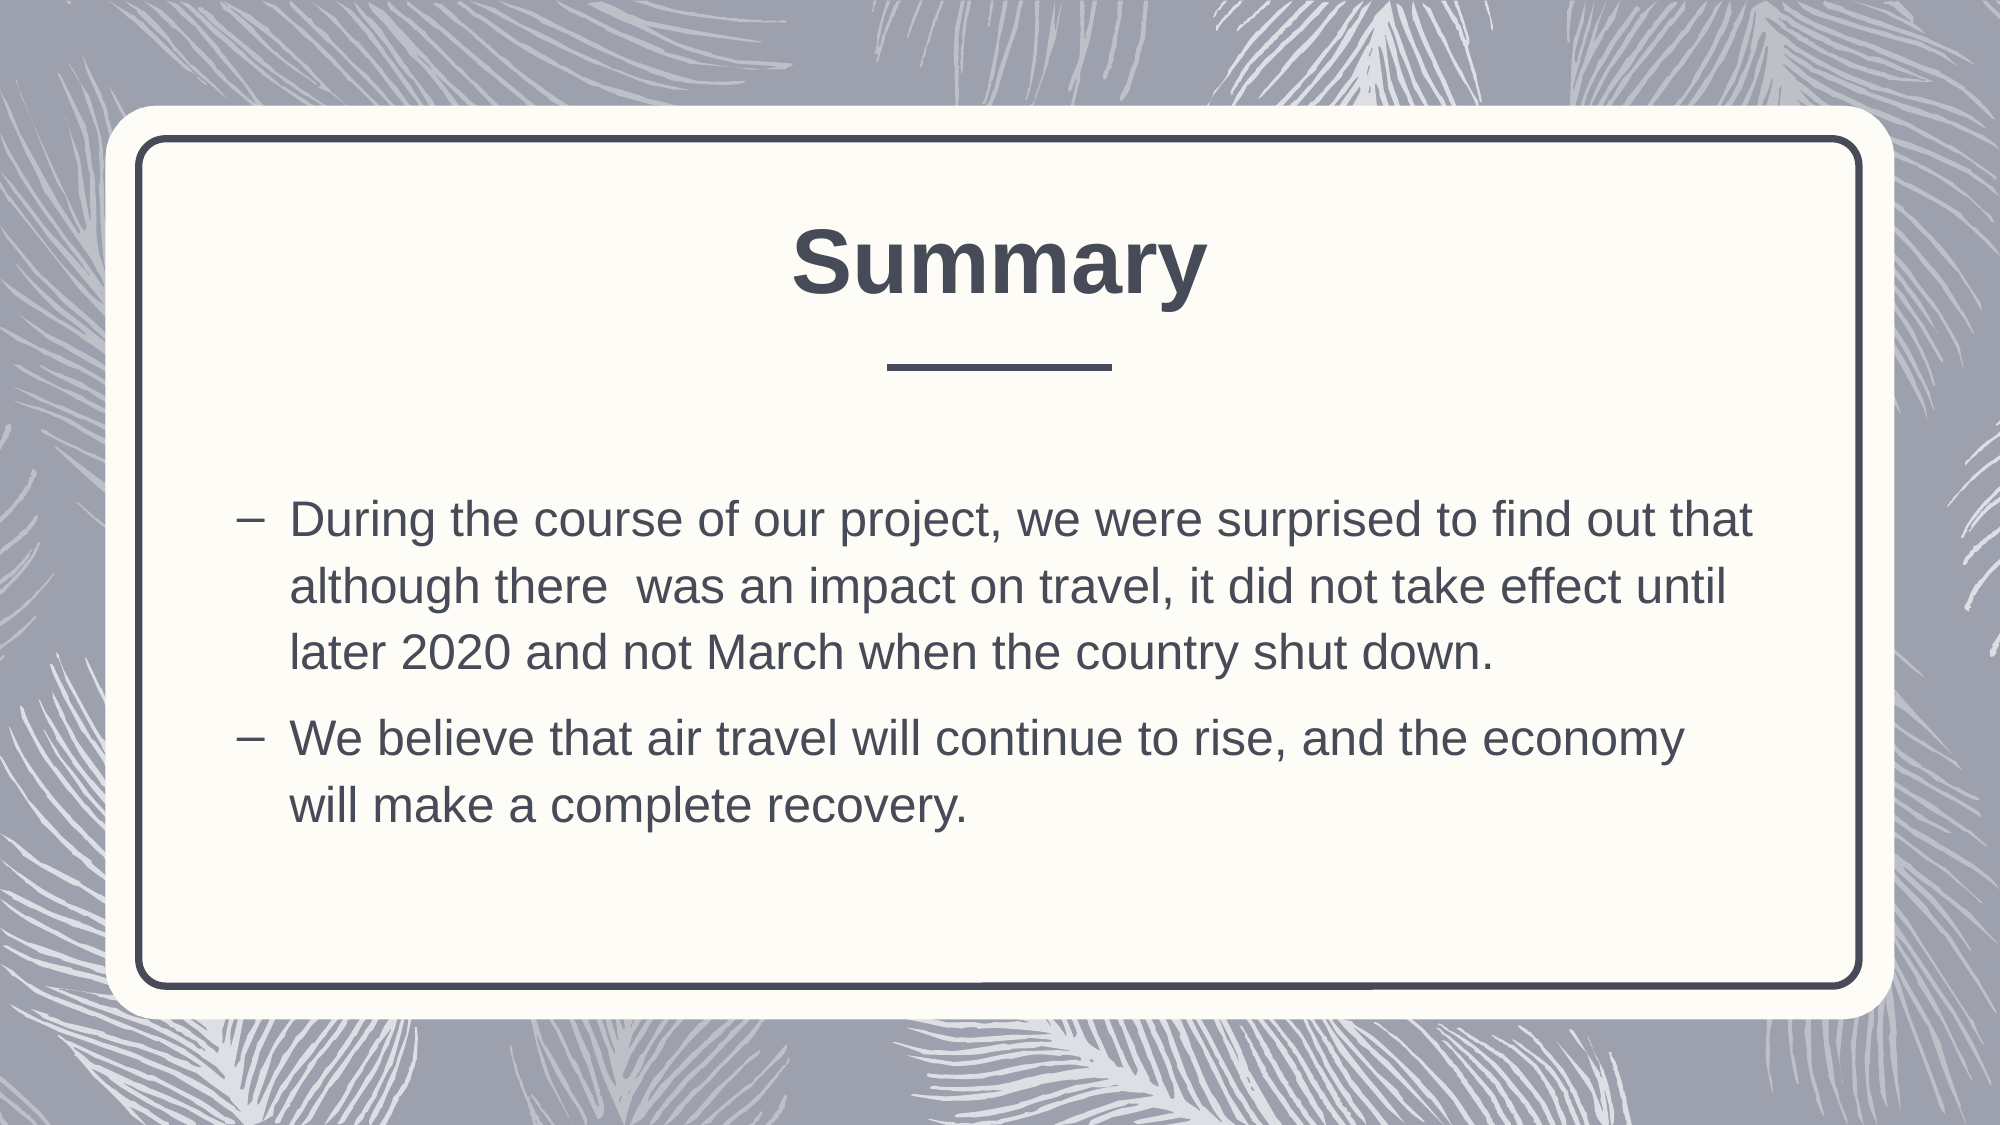

# Summary
During the course of our project, we were surprised to find out that although there  was an impact on travel, it did not take effect until later 2020 and not March when the country shut down.
We believe that air travel will continue to rise, and the economy will make a complete recovery.